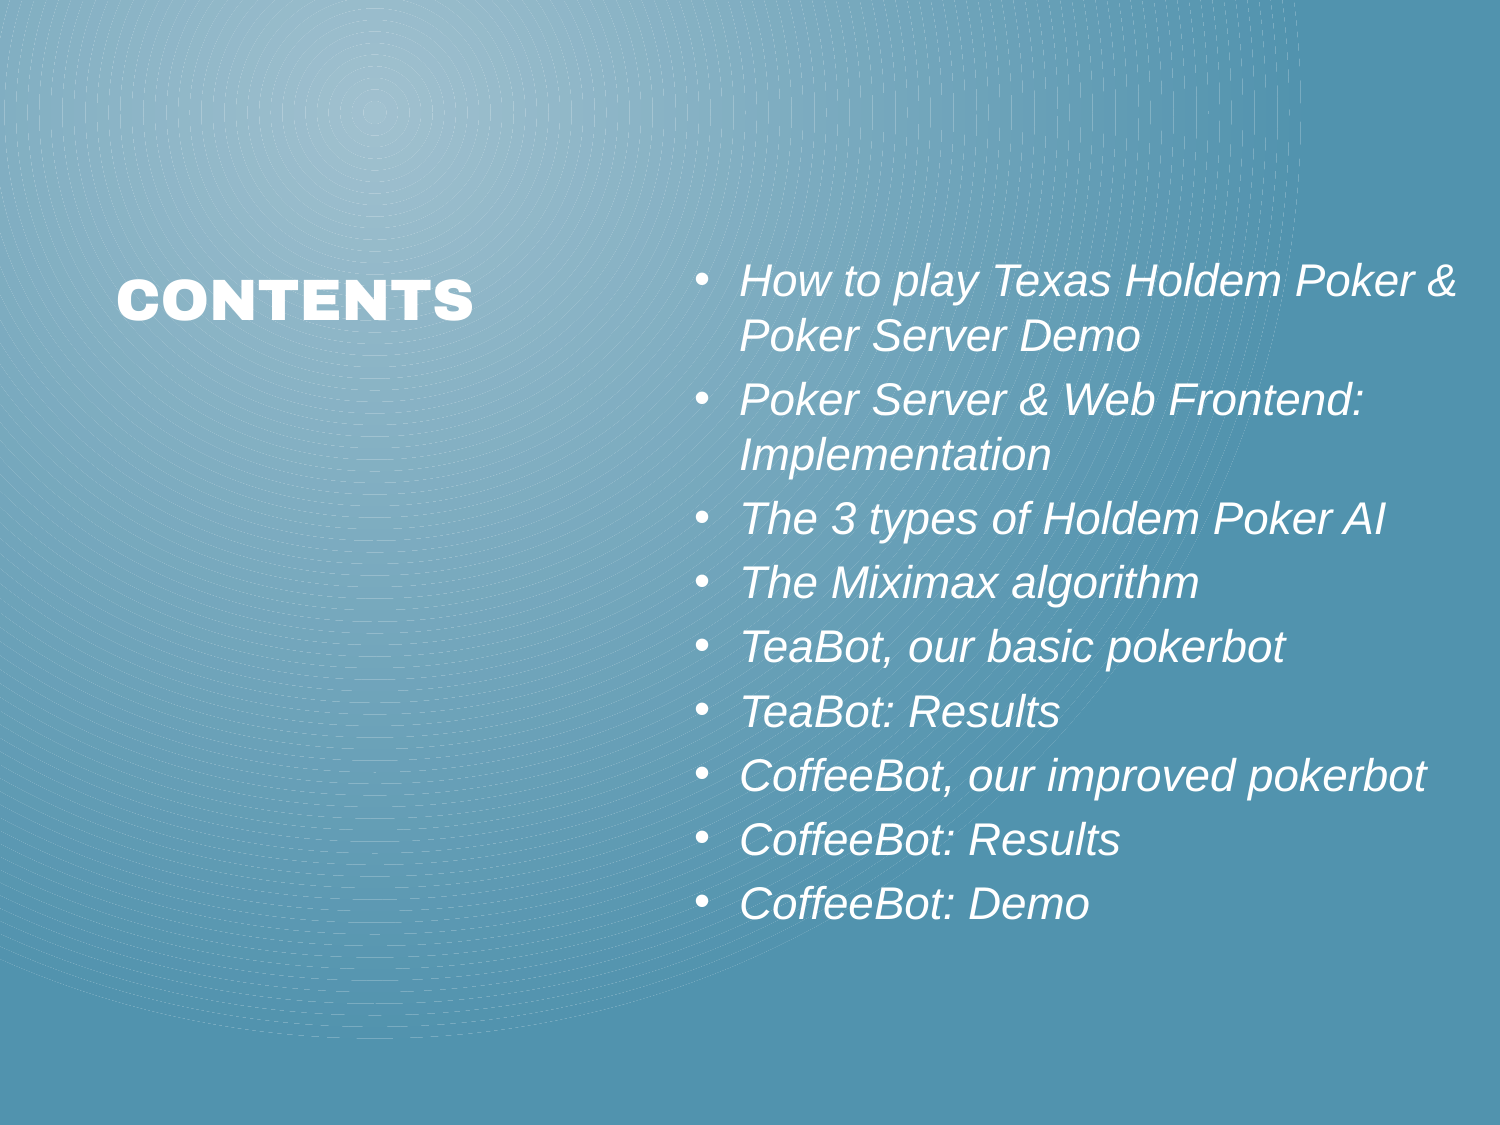

How to play Texas Holdem Poker & Poker Server Demo
Poker Server & Web Frontend: Implementation
The 3 types of Holdem Poker AI
The Miximax algorithm
TeaBot, our basic pokerbot
TeaBot: Results
CoffeeBot, our improved pokerbot
CoffeeBot: Results
CoffeeBot: Demo

# CONTENTS